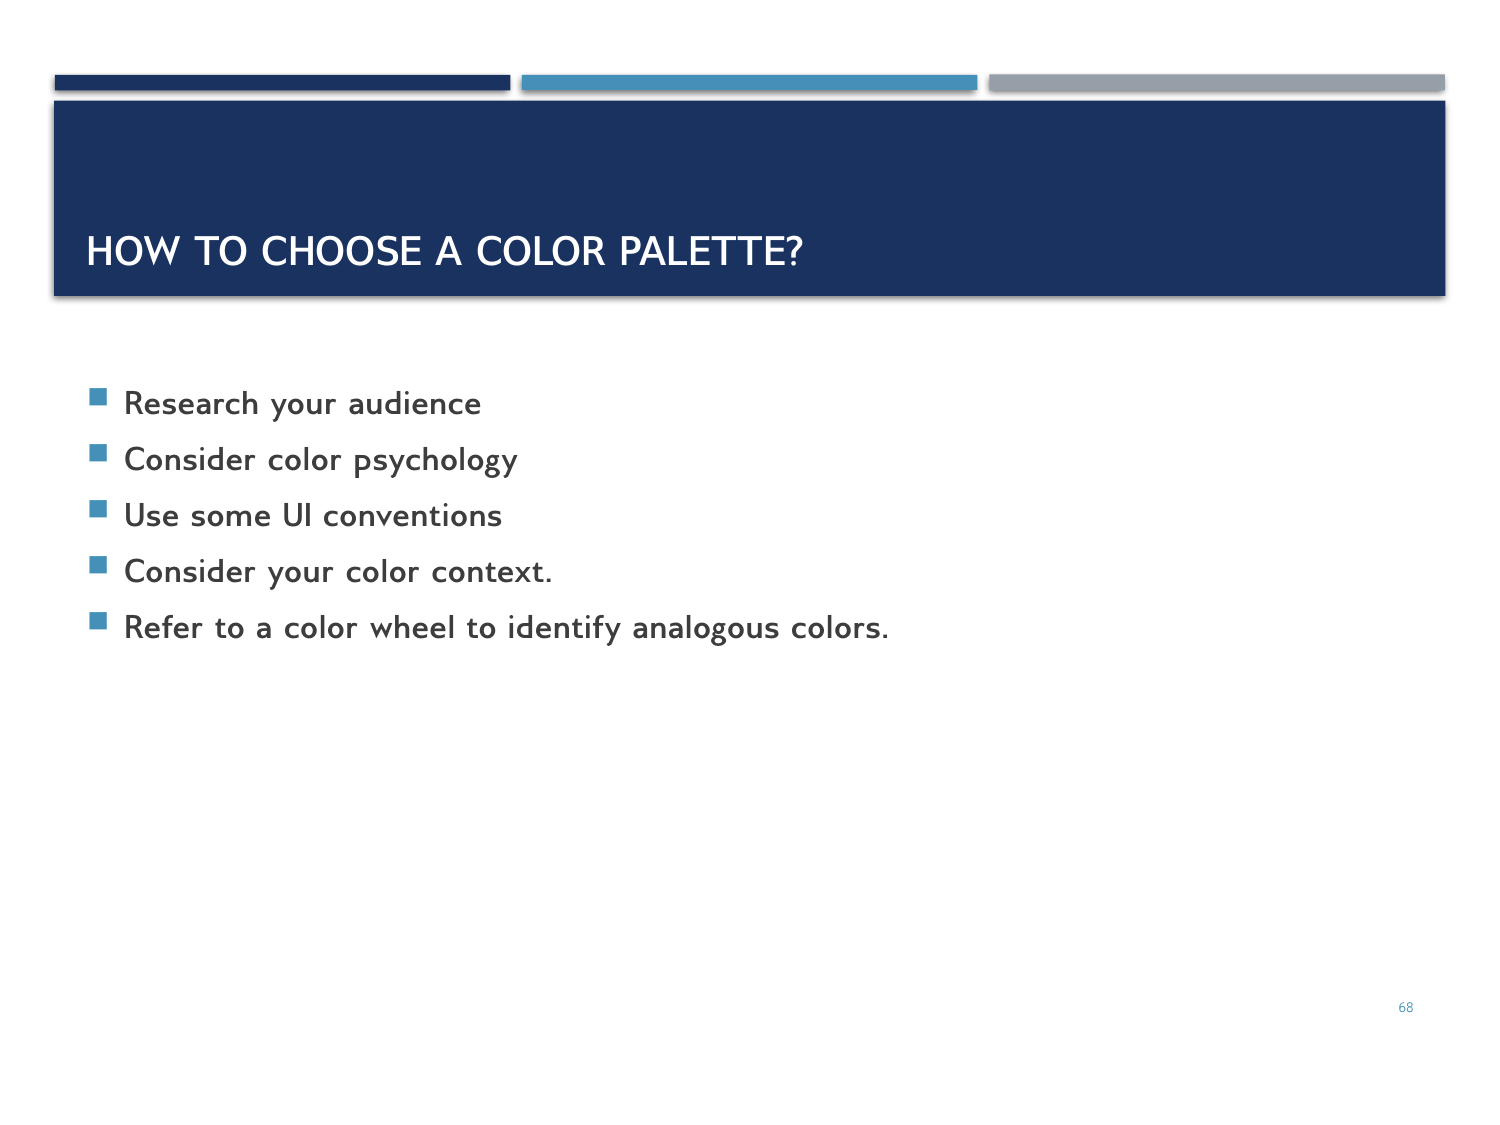

# How to choose a color palette?
Research your audience
Consider color psychology
Use some UI conventions
Consider your color context.
Refer to a color wheel to identify analogous colors.

68